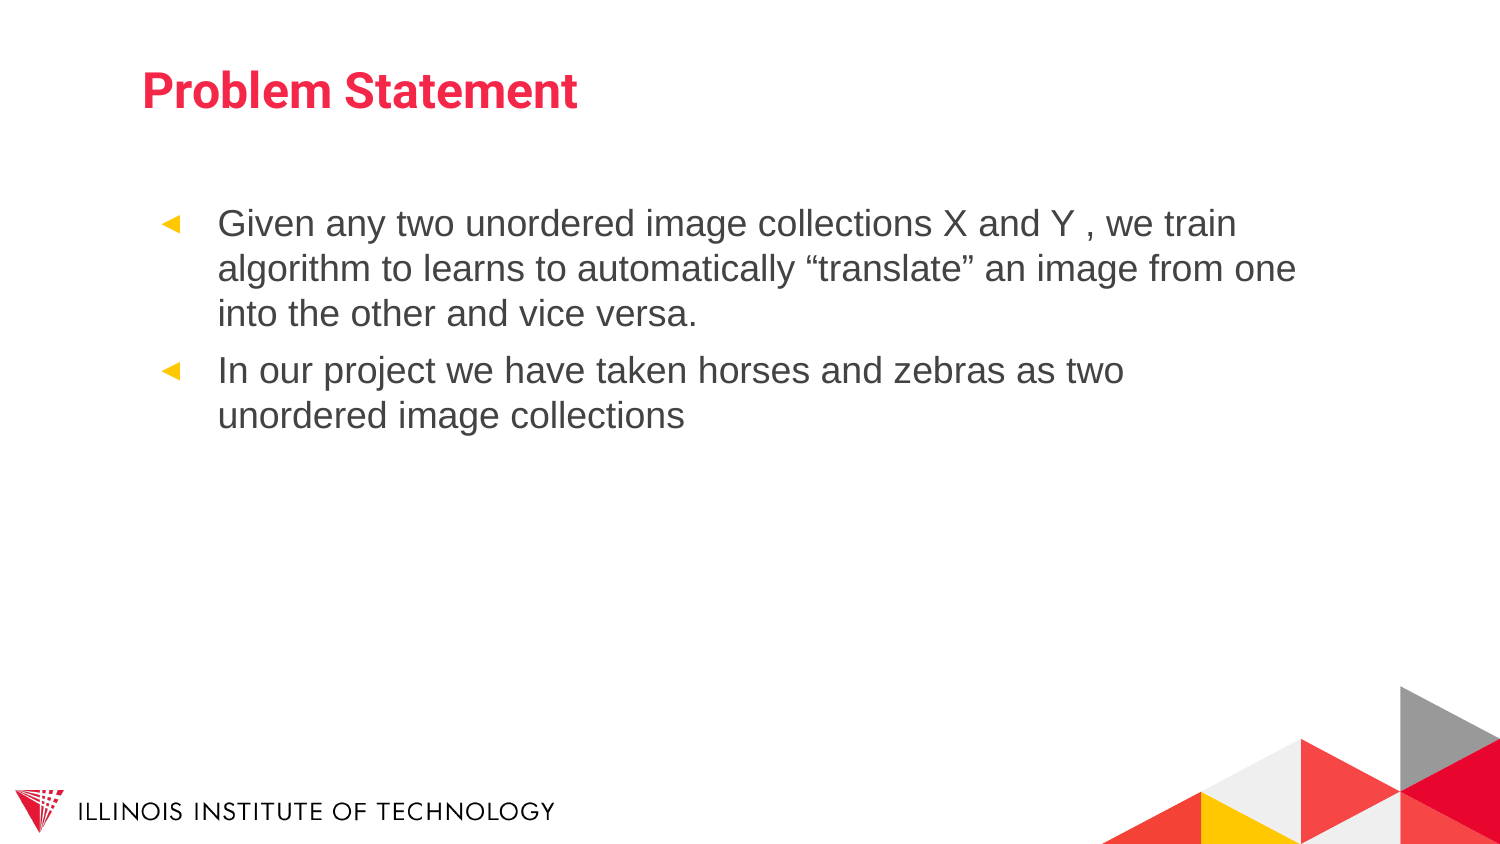

# Problem Statement
Given any two unordered image collections X and Y , we train algorithm to learns to automatically “translate” an image from one into the other and vice versa.
In our project we have taken horses and zebras as two unordered image collections